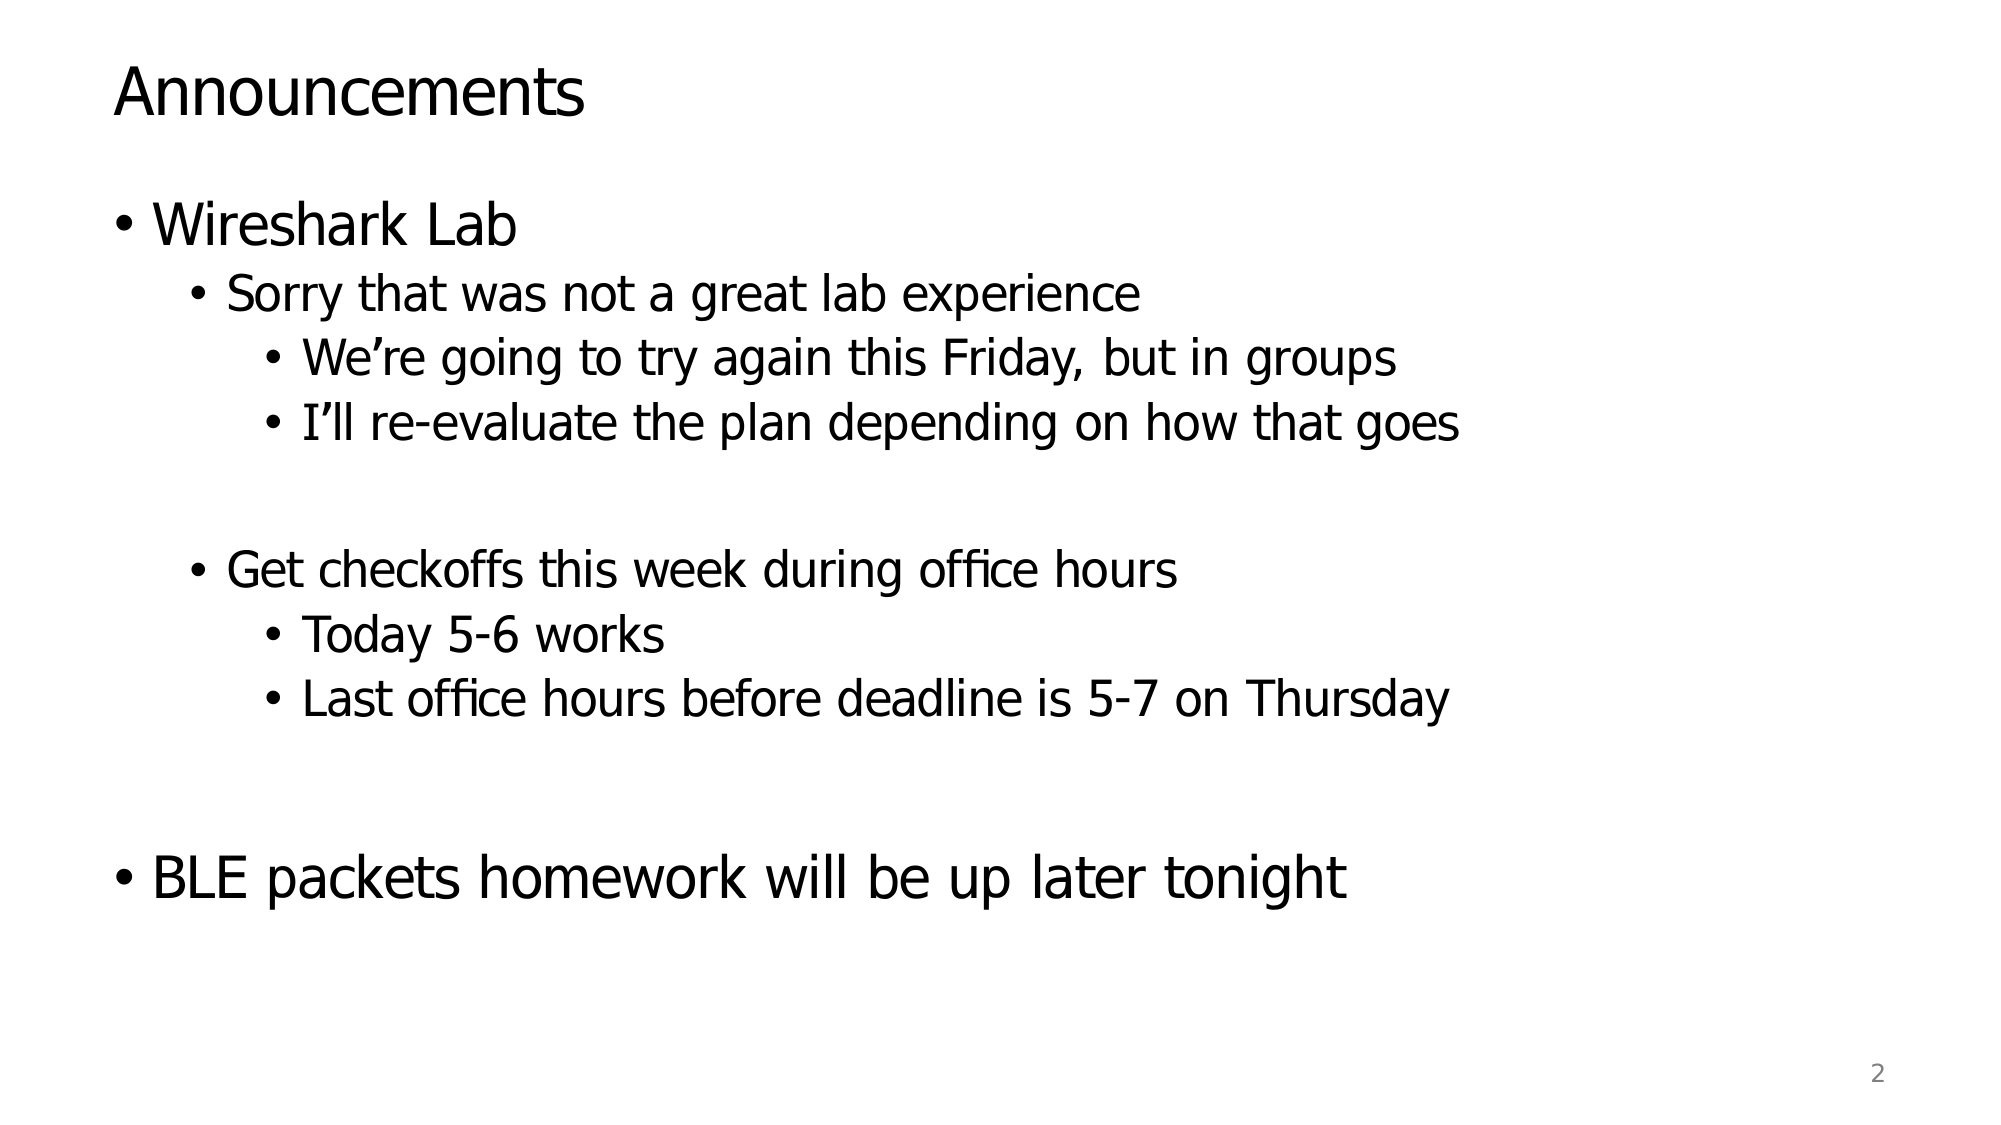

# Announcements
Wireshark Lab
Sorry that was not a great lab experience
We’re going to try again this Friday, but in groups
I’ll re-evaluate the plan depending on how that goes

Get checkoffs this week during office hours
Today 5-6 works
Last office hours before deadline is 5-7 on Thursday

BLE packets homework will be up later tonight
2